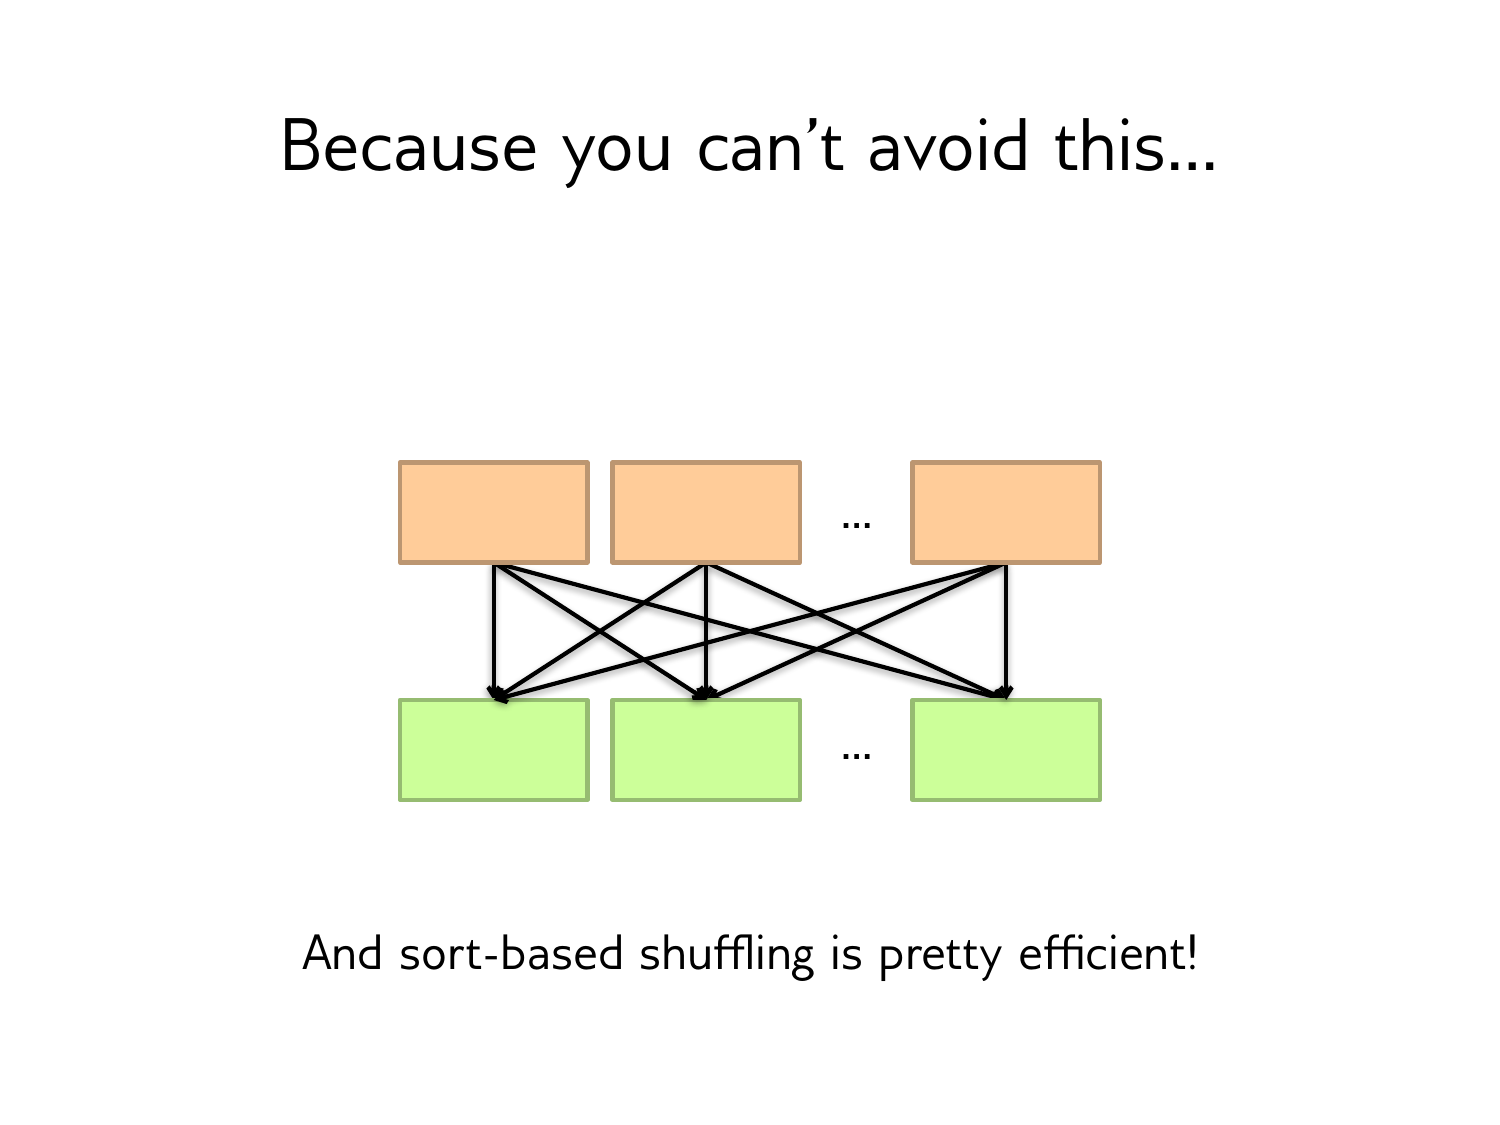

Because you can’t avoid this…

…

…
And sort-based shuffling is pretty efficient!